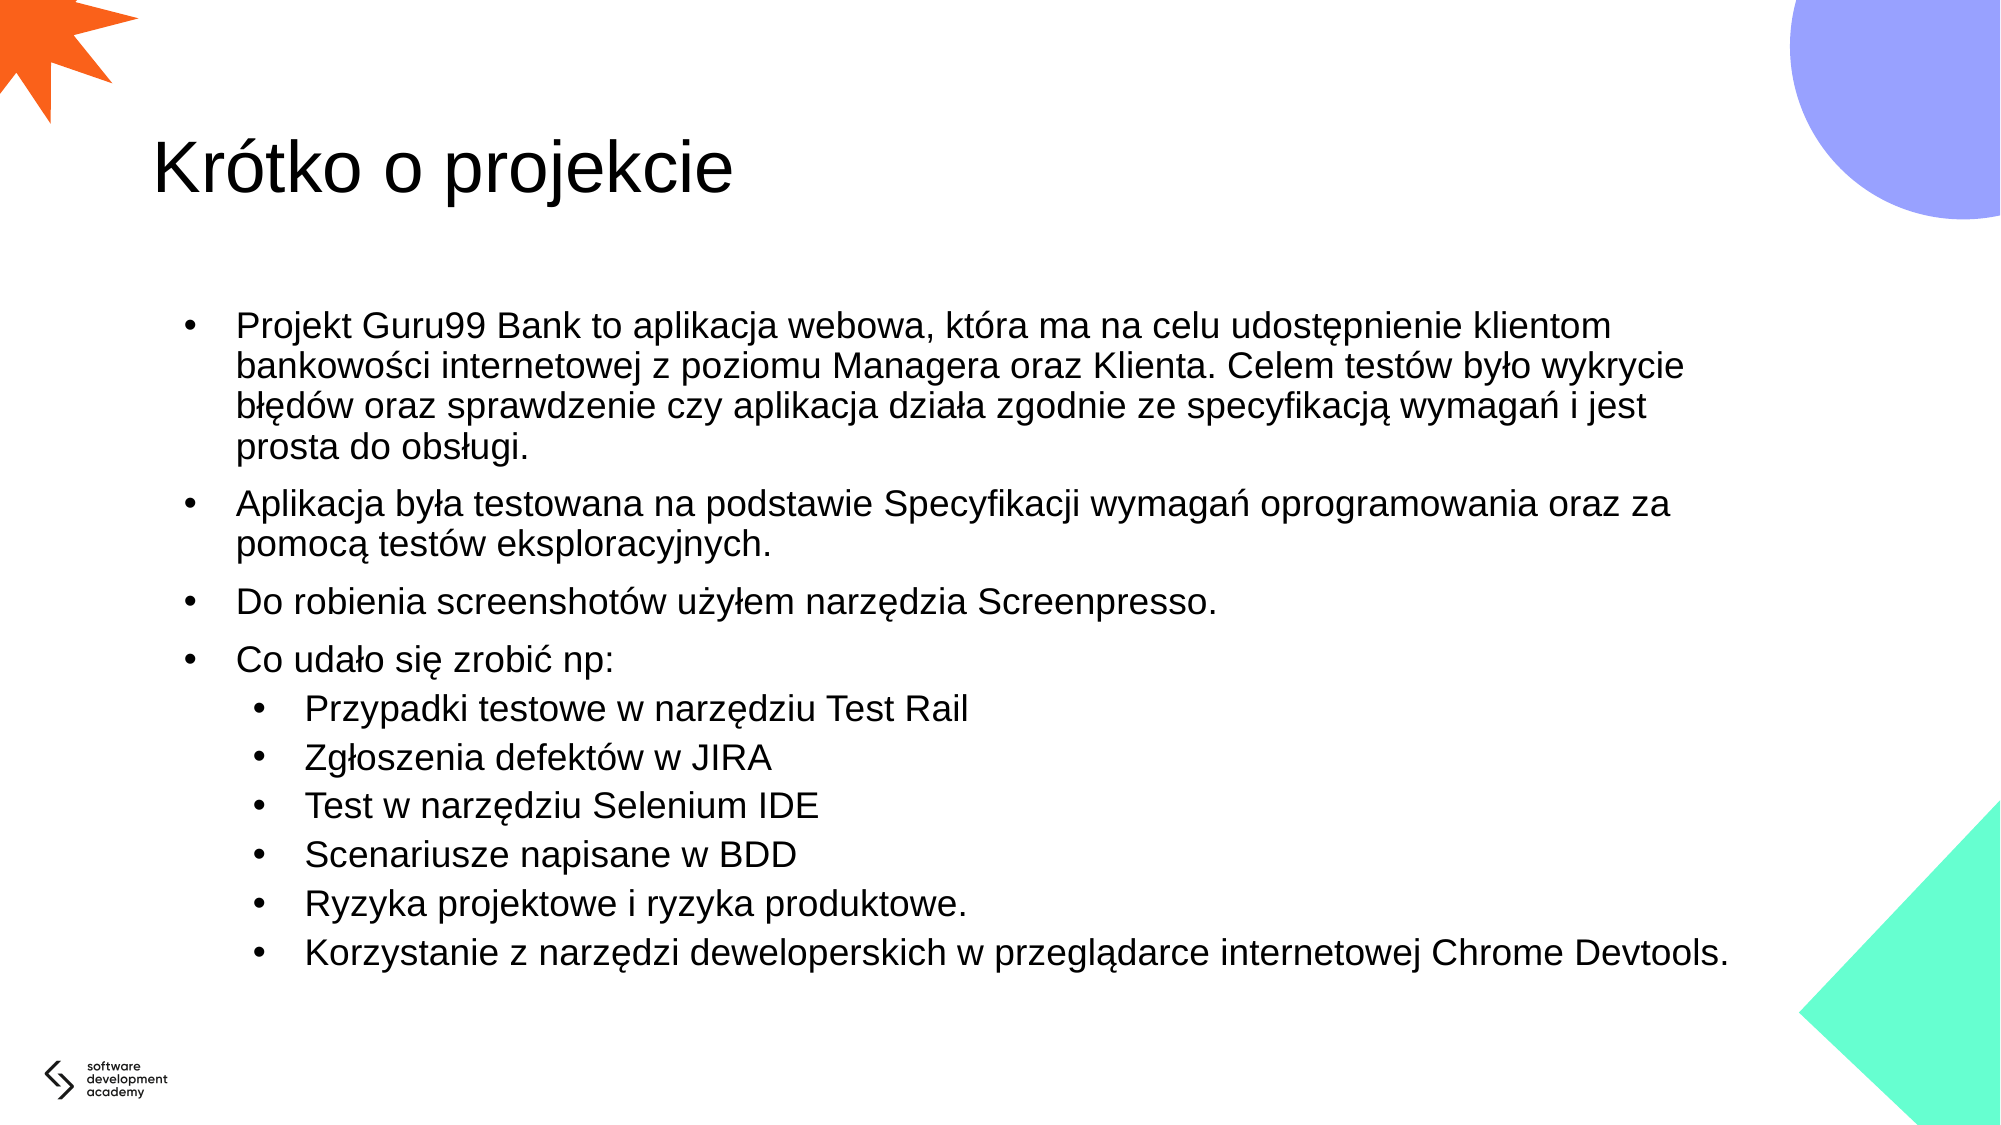

# Krótko o projekcie
Projekt Guru99 Bank to aplikacja webowa, która ma na celu udostępnienie klientom bankowości internetowej z poziomu Managera oraz Klienta. Celem testów było wykrycie błędów oraz sprawdzenie czy aplikacja działa zgodnie ze specyfikacją wymagań i jest prosta do obsługi.
Aplikacja była testowana na podstawie Specyfikacji wymagań oprogramowania oraz za pomocą testów eksploracyjnych.
Do robienia screenshotów użyłem narzędzia Screenpresso.
Co udało się zrobić np:
Przypadki testowe w narzędziu Test Rail
Zgłoszenia defektów w JIRA
Test w narzędziu Selenium IDE
Scenariusze napisane w BDD
Ryzyka projektowe i ryzyka produktowe.
Korzystanie z narzędzi deweloperskich w przeglądarce internetowej Chrome Devtools.